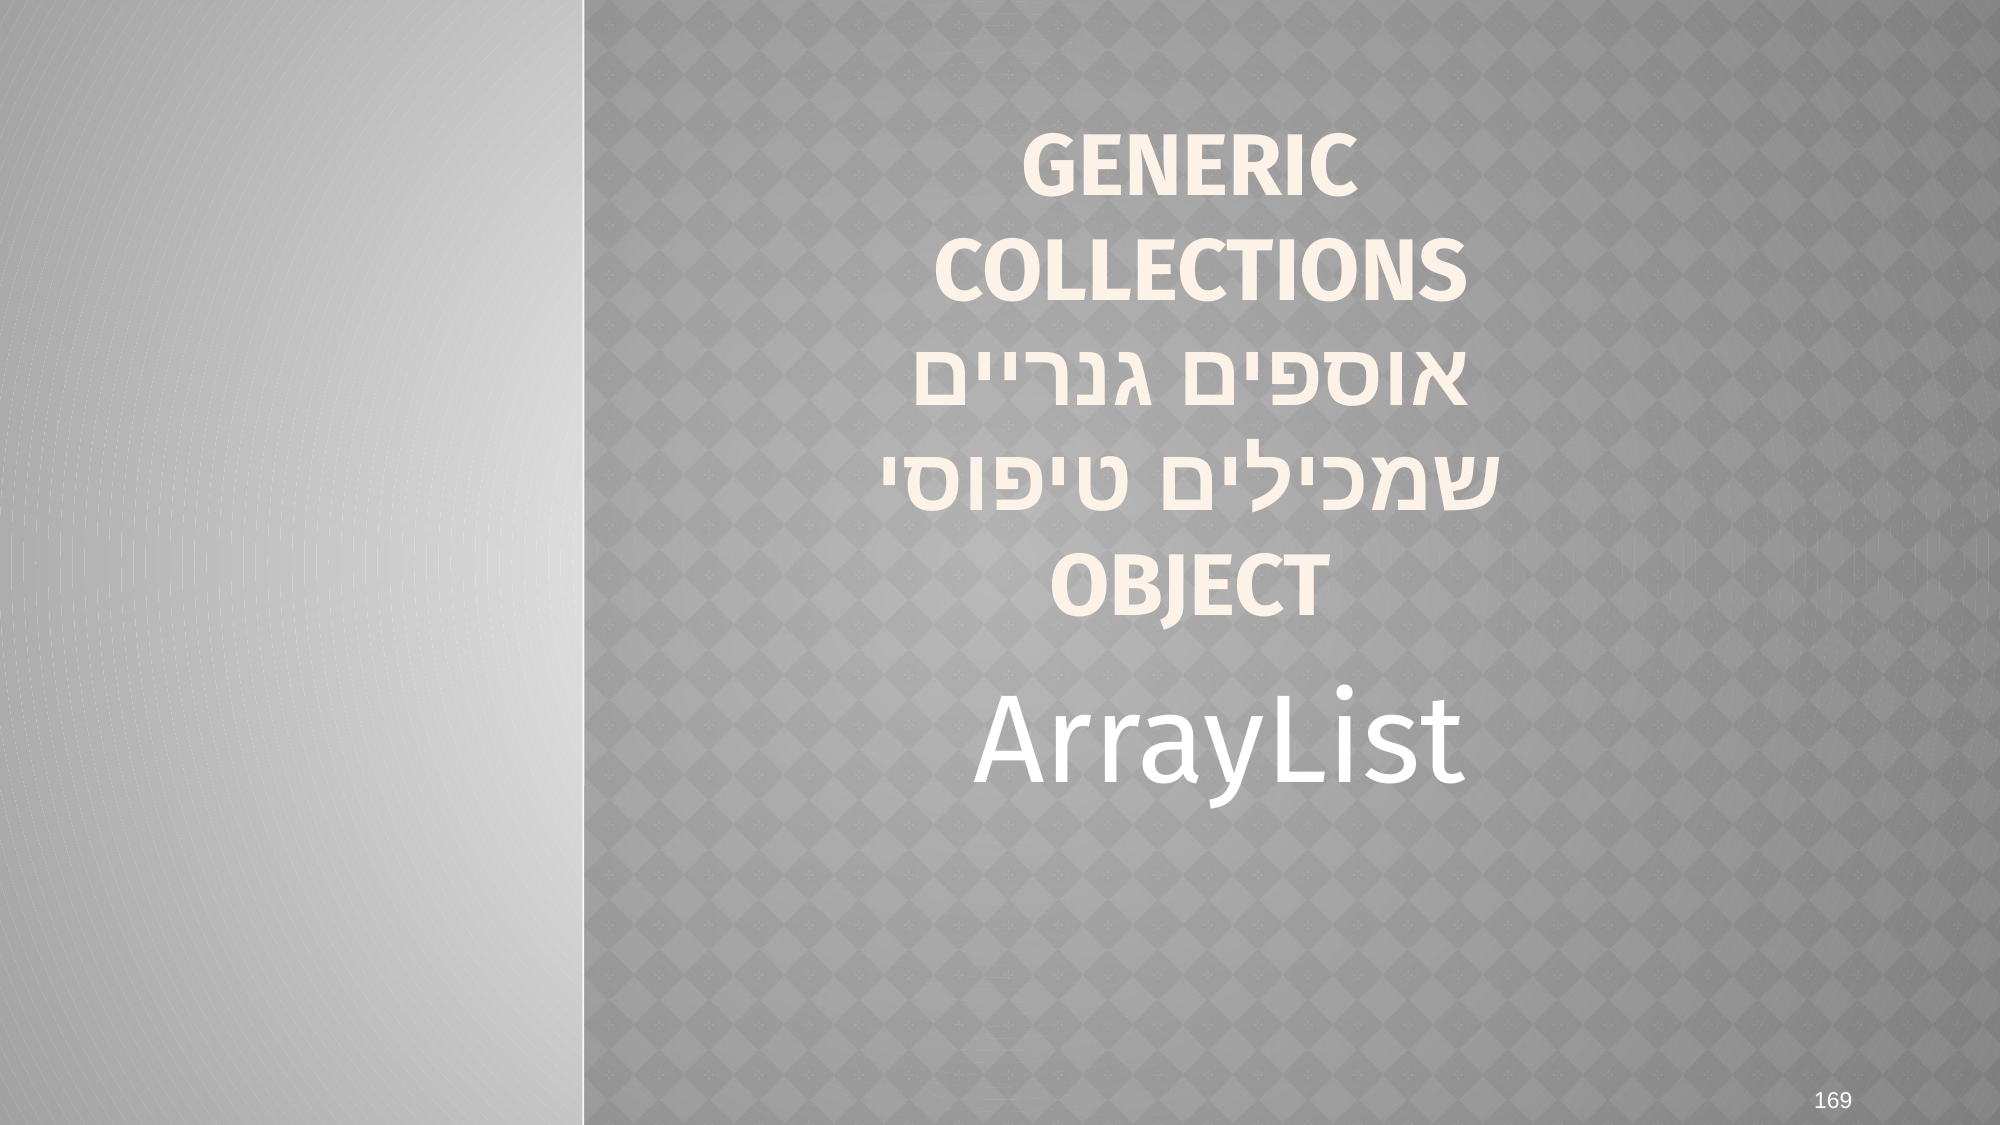

GENERIC COLLECTIONS
אוספים גנריים שמכילים טיפוסי object
ArrayList
169